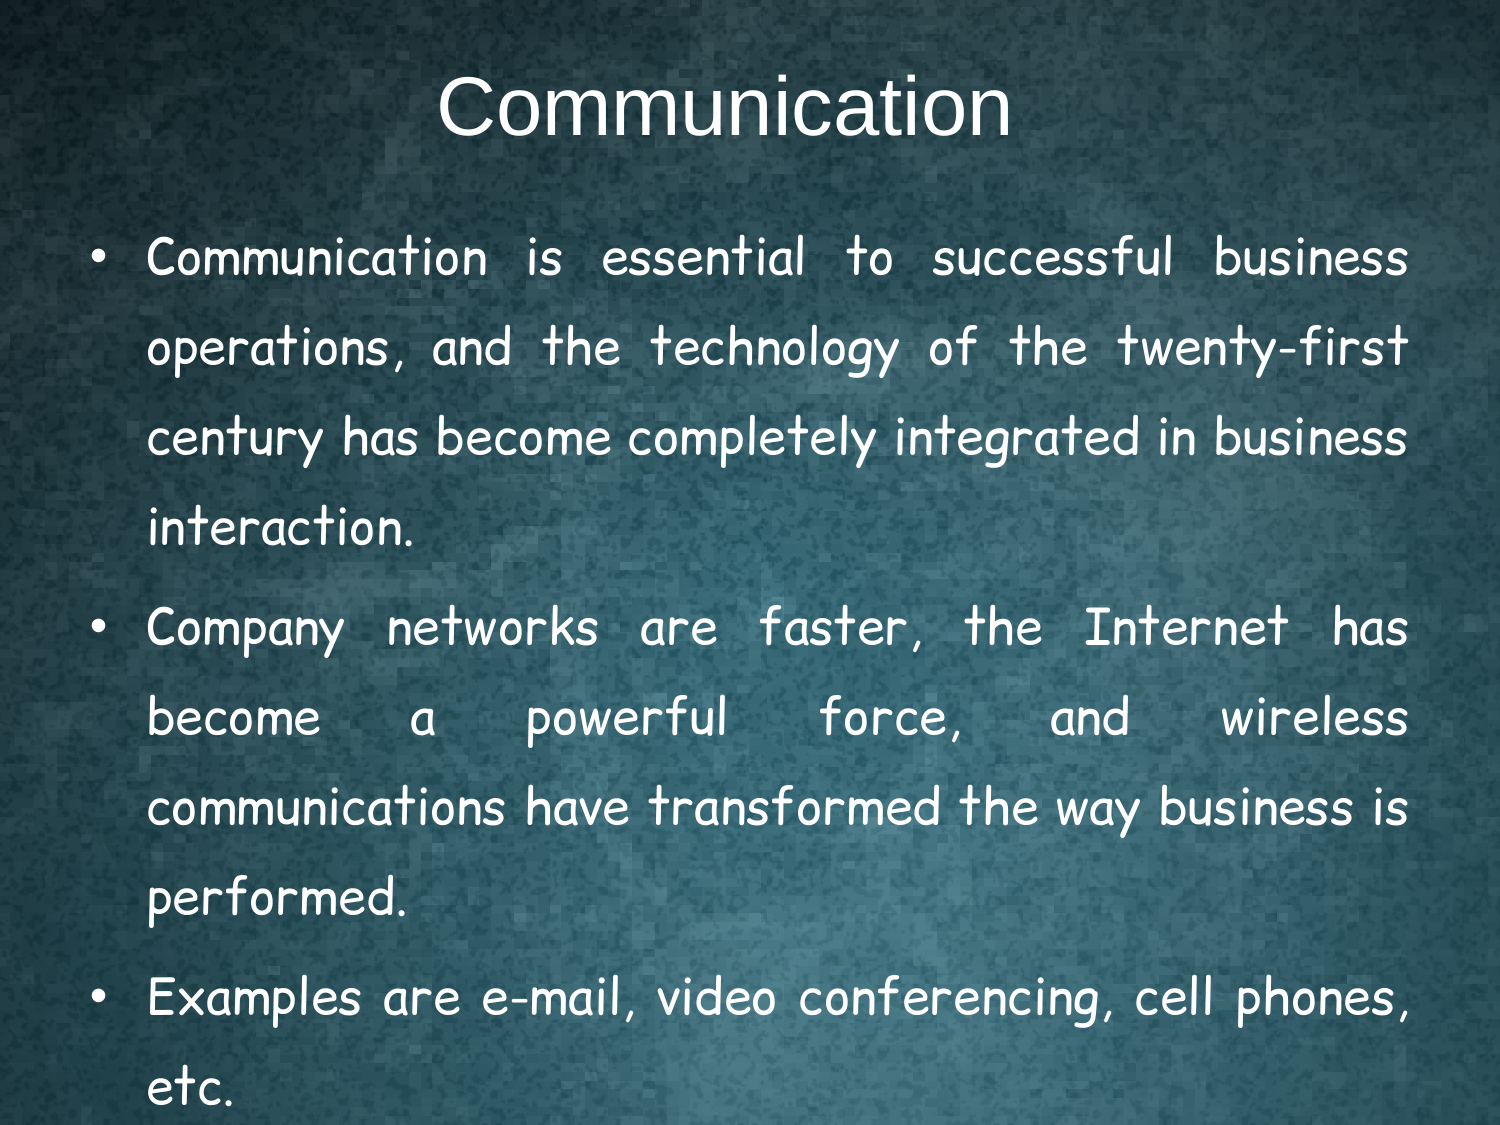

Communication
Communication is essential to successful business operations, and the technology of the twenty-first century has become completely integrated in business interaction.
Company networks are faster, the Internet has become a powerful force, and wireless communications have transformed the way business is performed.
Examples are e-mail, video conferencing, cell phones, etc.

8